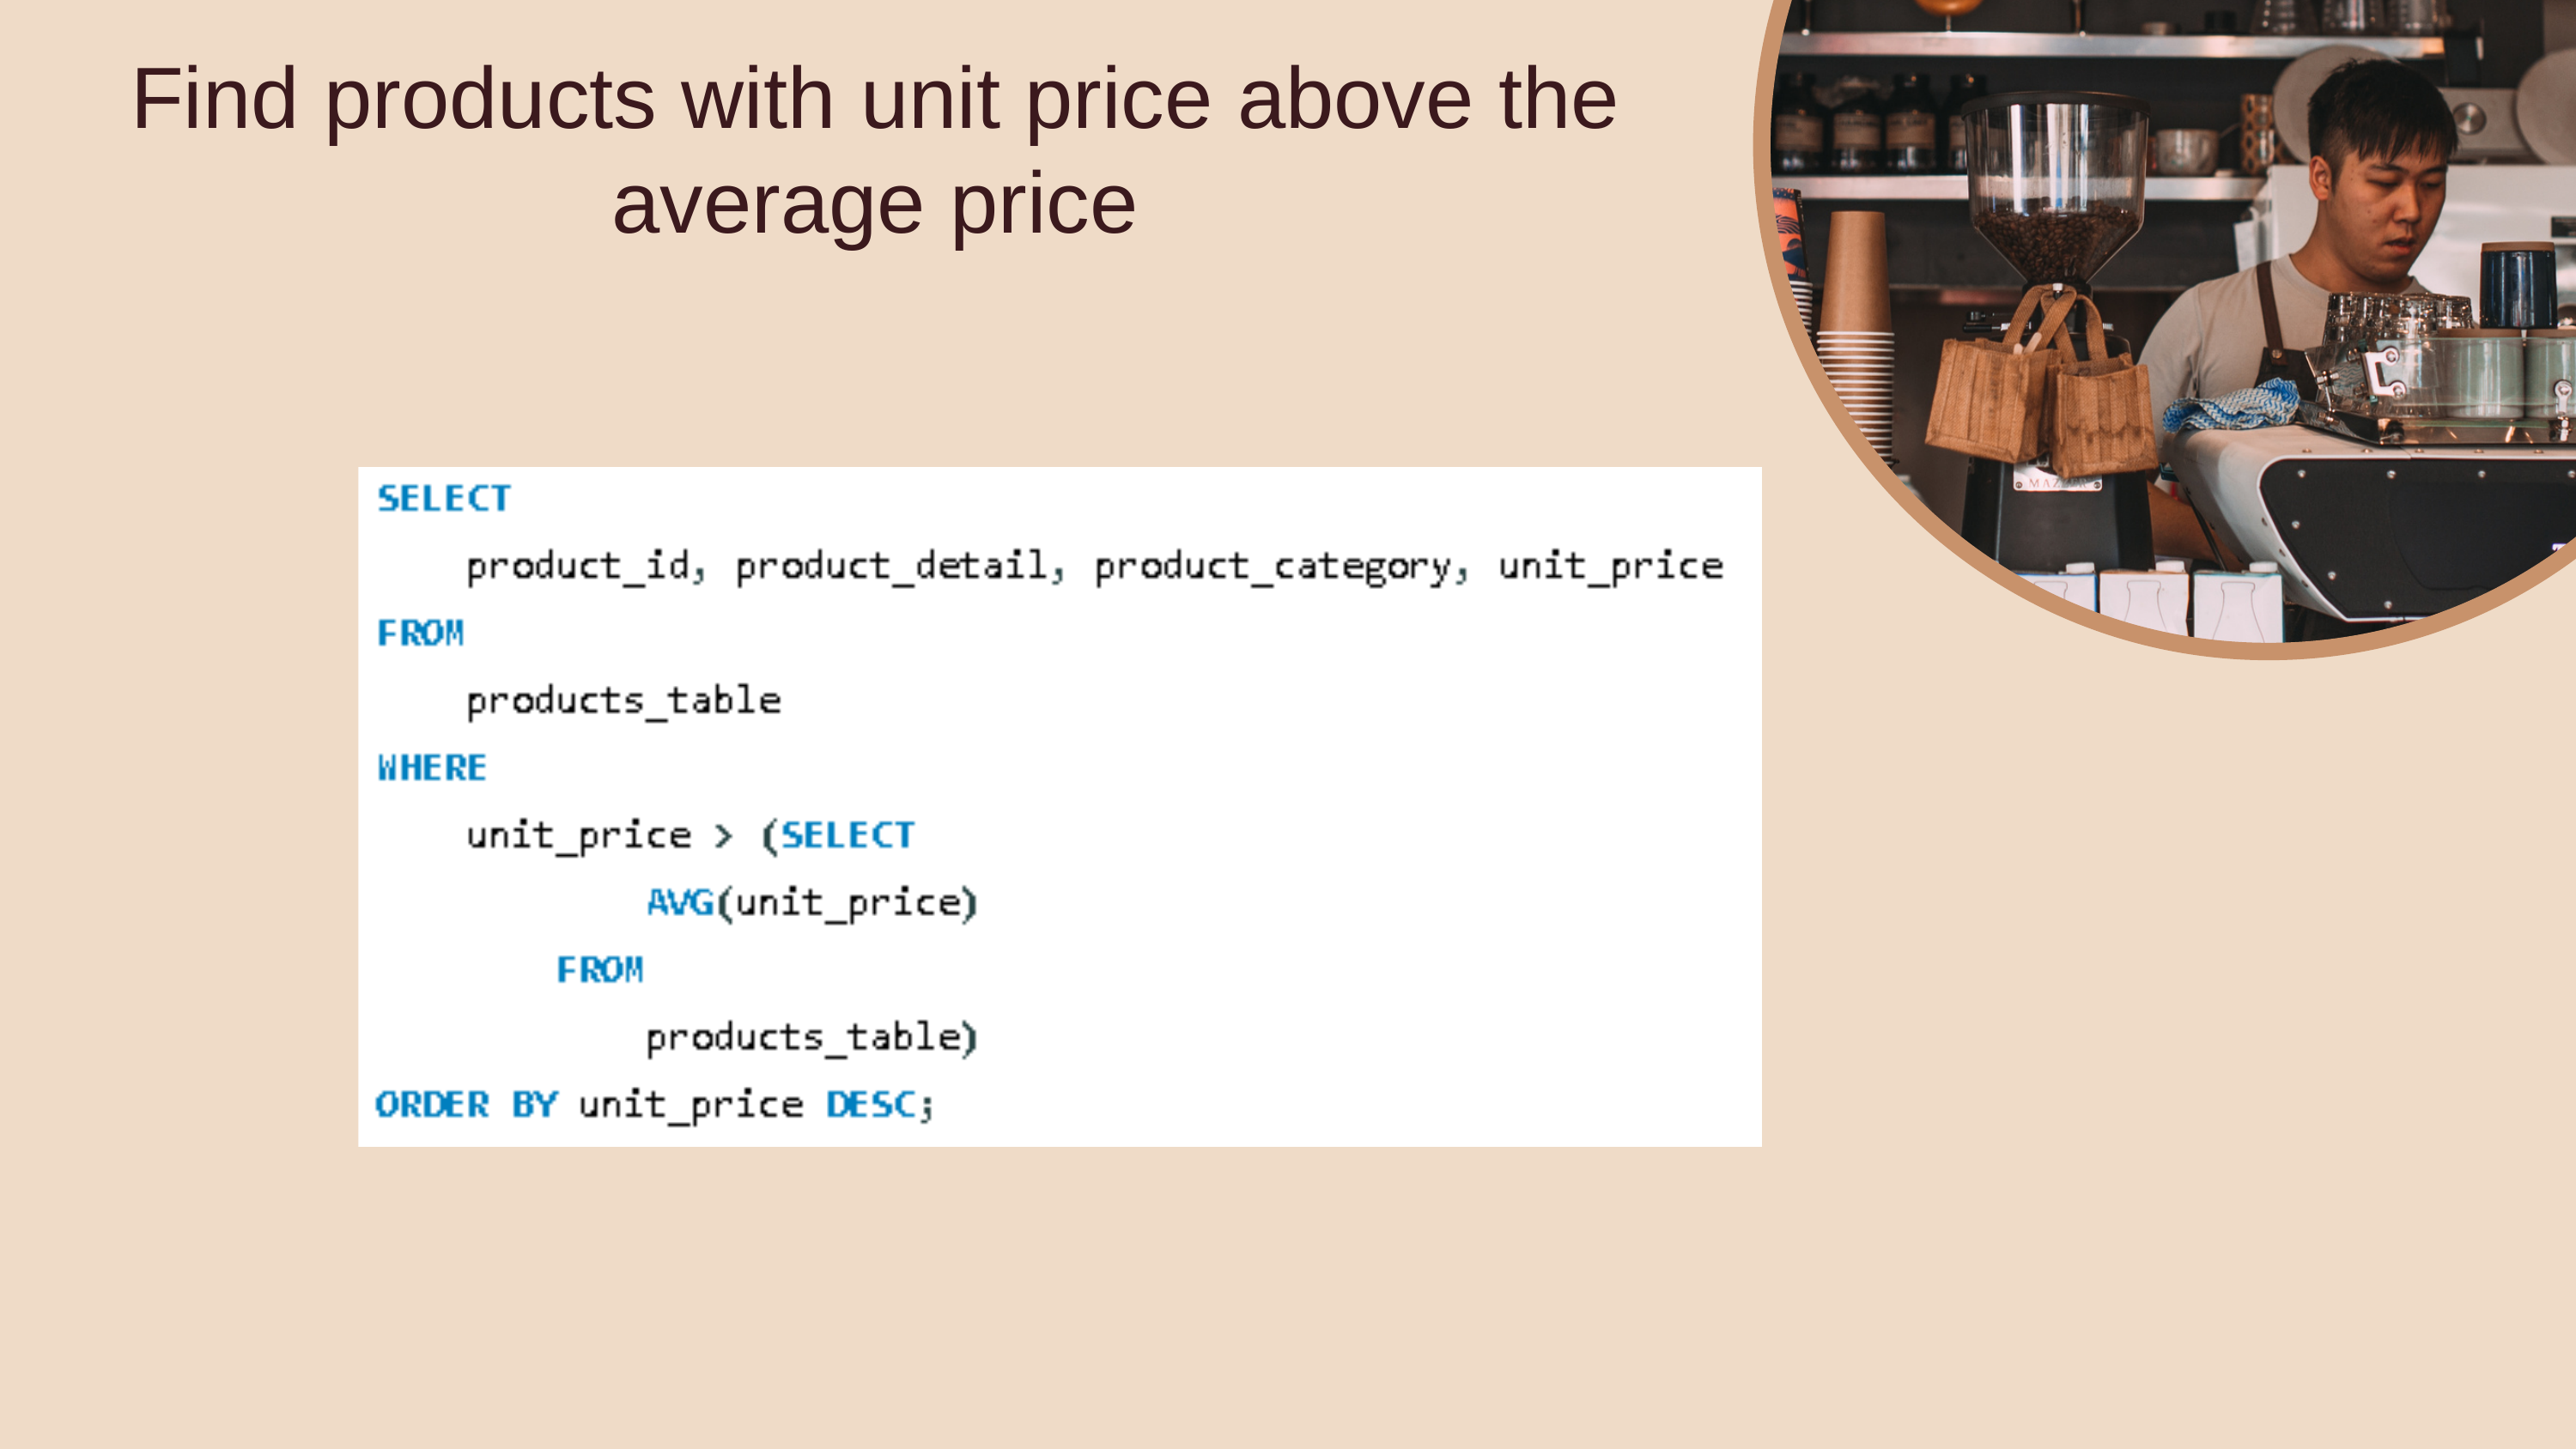

Find products with unit price above the average price